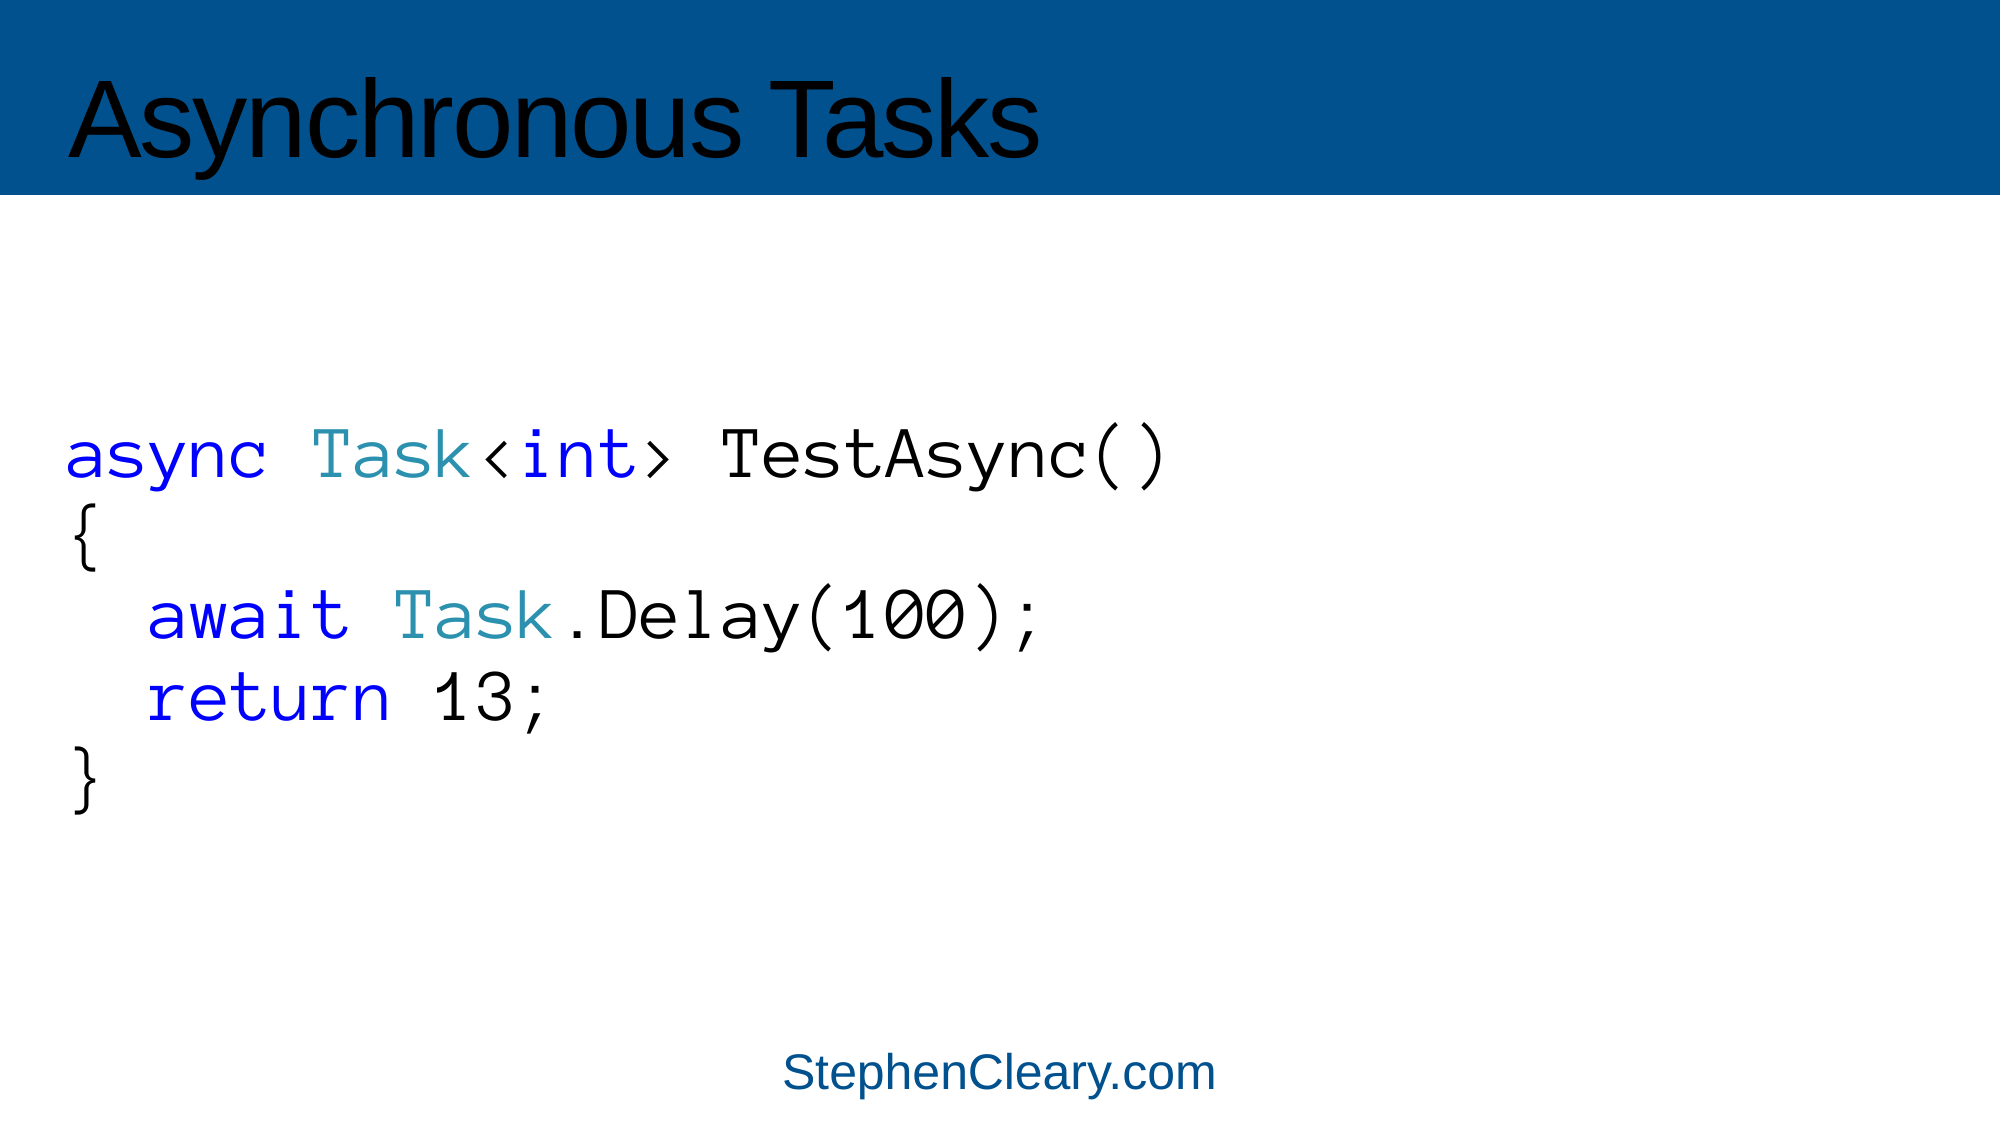

# Asynchronous Tasks

async Task<int> TestAsync()
{
  await Task.Delay(100);
  return 13;
}